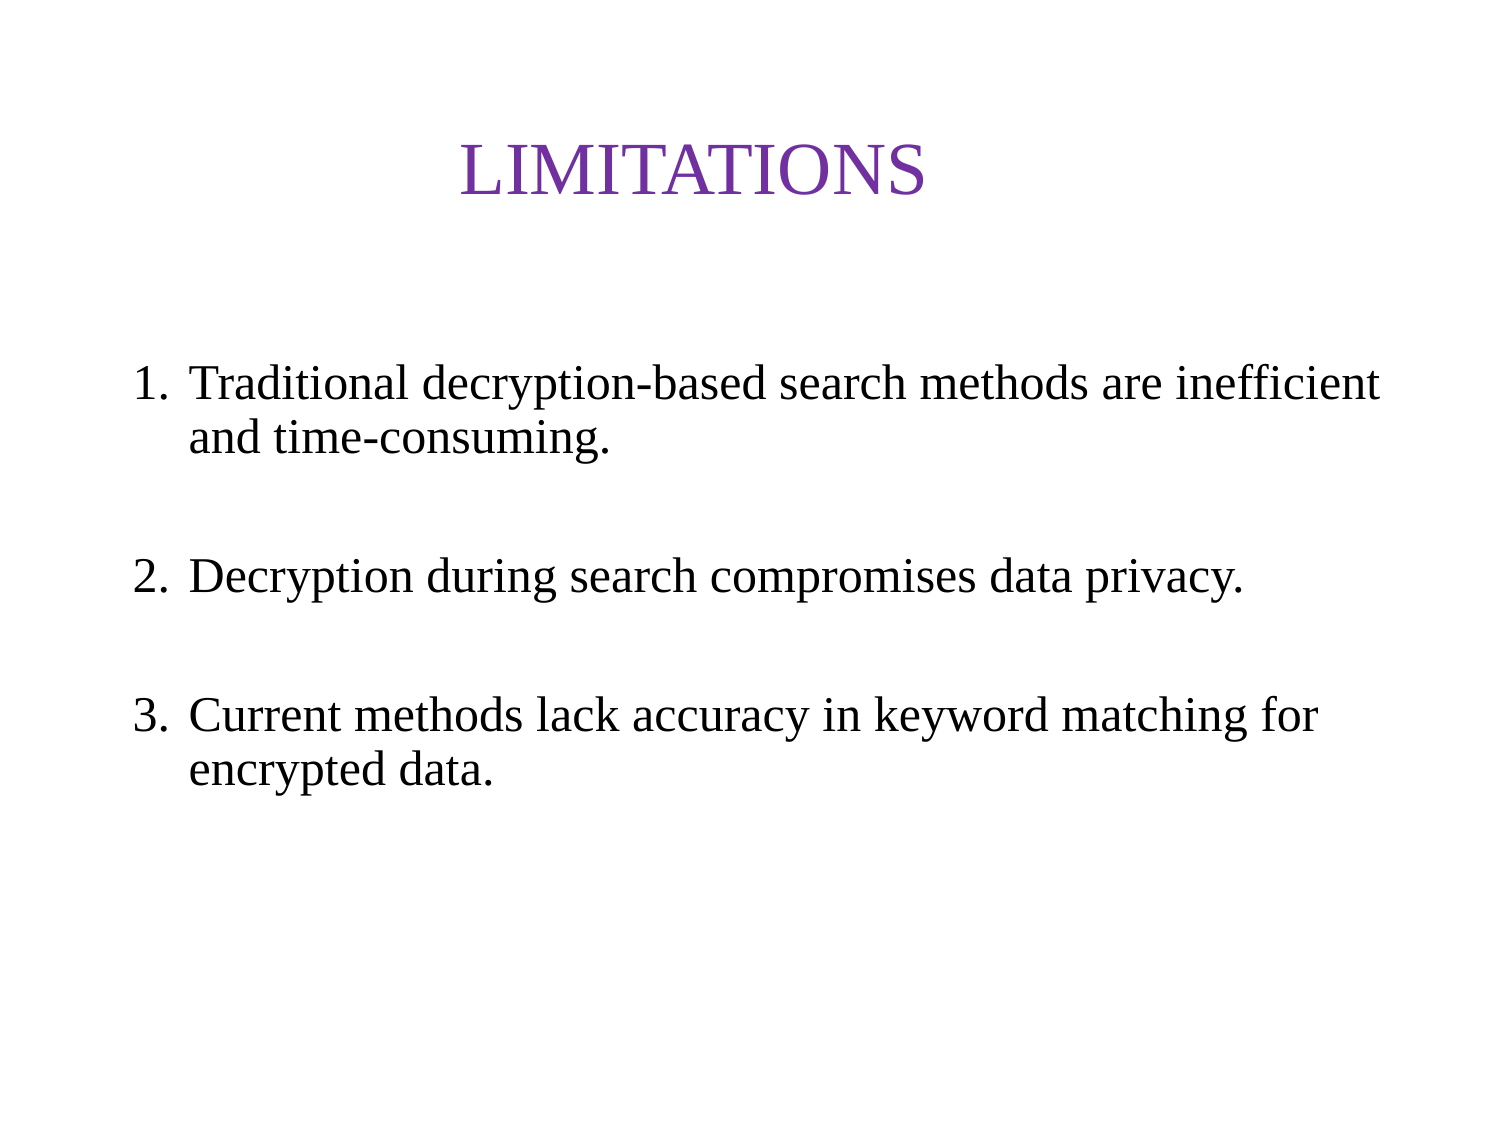

# LIMITATIONS
Traditional decryption-based search methods are inefficient and time-consuming.

Decryption during search compromises data privacy.

Current methods lack accuracy in keyword matching for encrypted data.